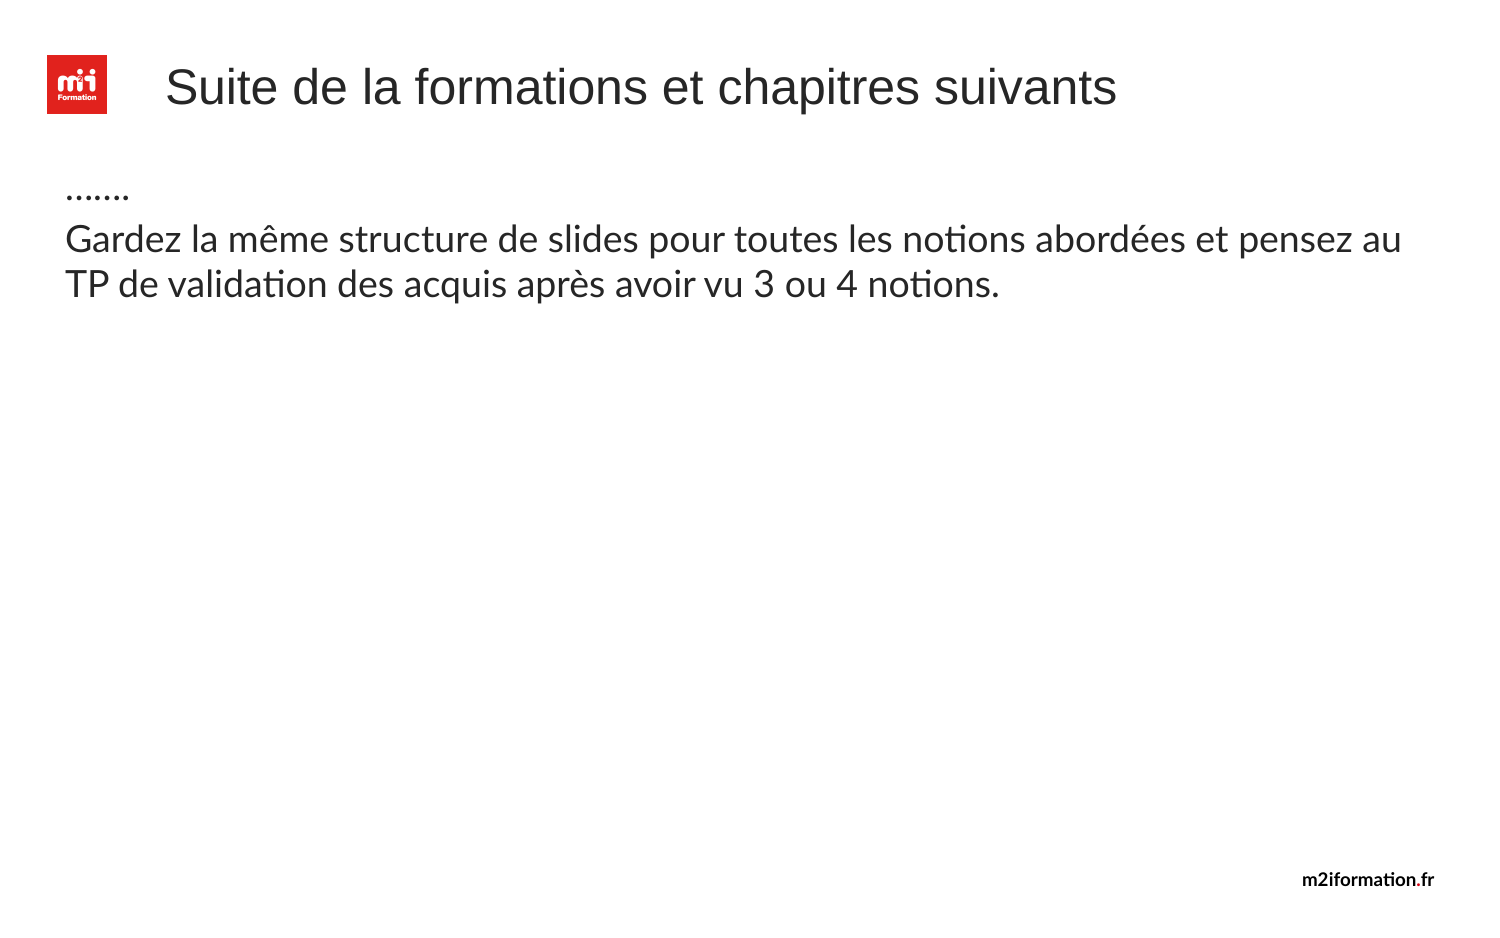

# Suite de la formations et chapitres suivants
…….
Gardez la même structure de slides pour toutes les notions abordées et pensez au TP de validation des acquis après avoir vu 3 ou 4 notions.